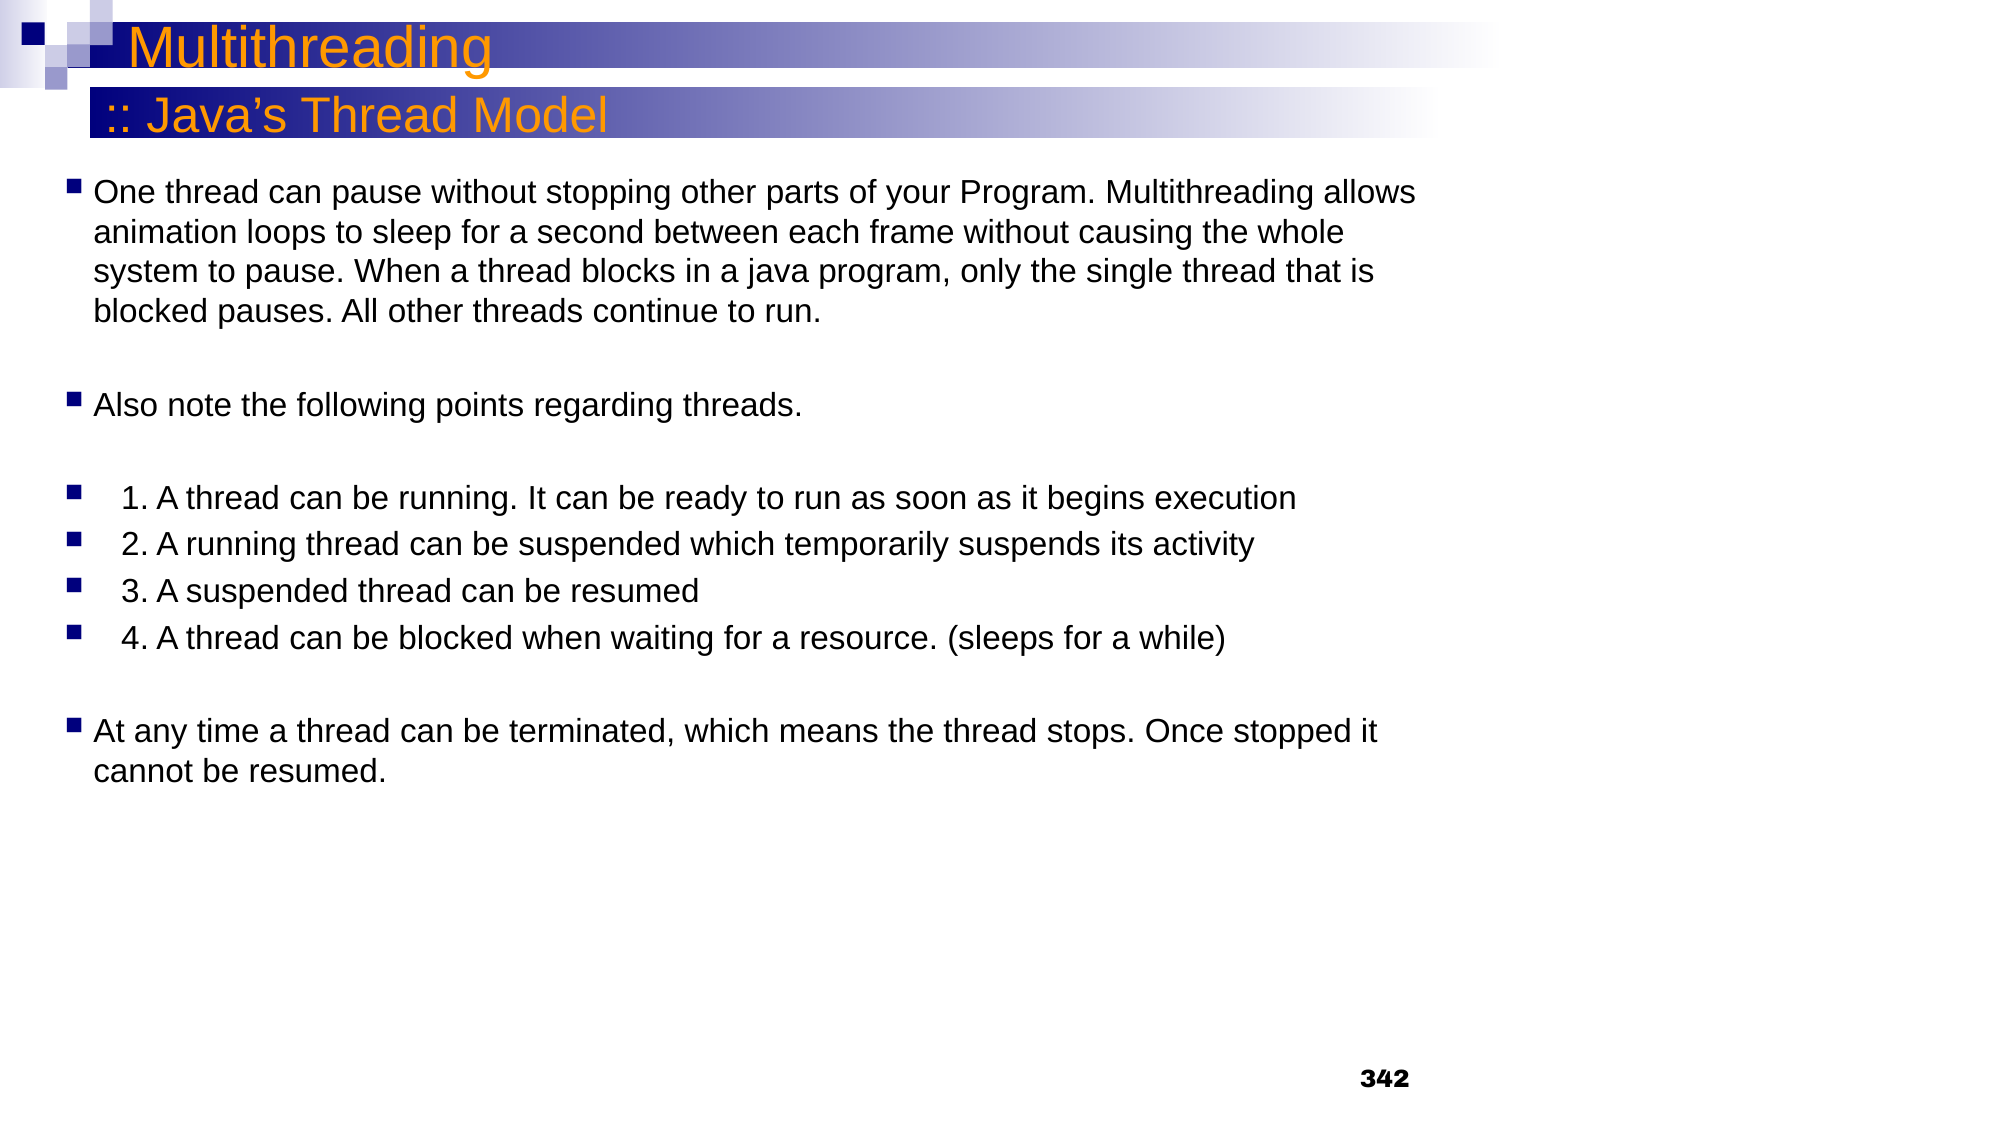

Multithreading
:: Java’s Thread Model
One thread can pause without stopping other parts of your Program. Multithreading allows animation loops to sleep for a second between each frame without causing the whole system to pause. When a thread blocks in a java program, only the single thread that is blocked pauses. All other threads continue to run.

Also note the following points regarding threads.

   1. A thread can be running. It can be ready to run as soon as it begins execution
   2. A running thread can be suspended which temporarily suspends its activity
   3. A suspended thread can be resumed
   4. A thread can be blocked when waiting for a resource. (sleeps for a while)

At any time a thread can be terminated, which means the thread stops. Once stopped it cannot be resumed.

342